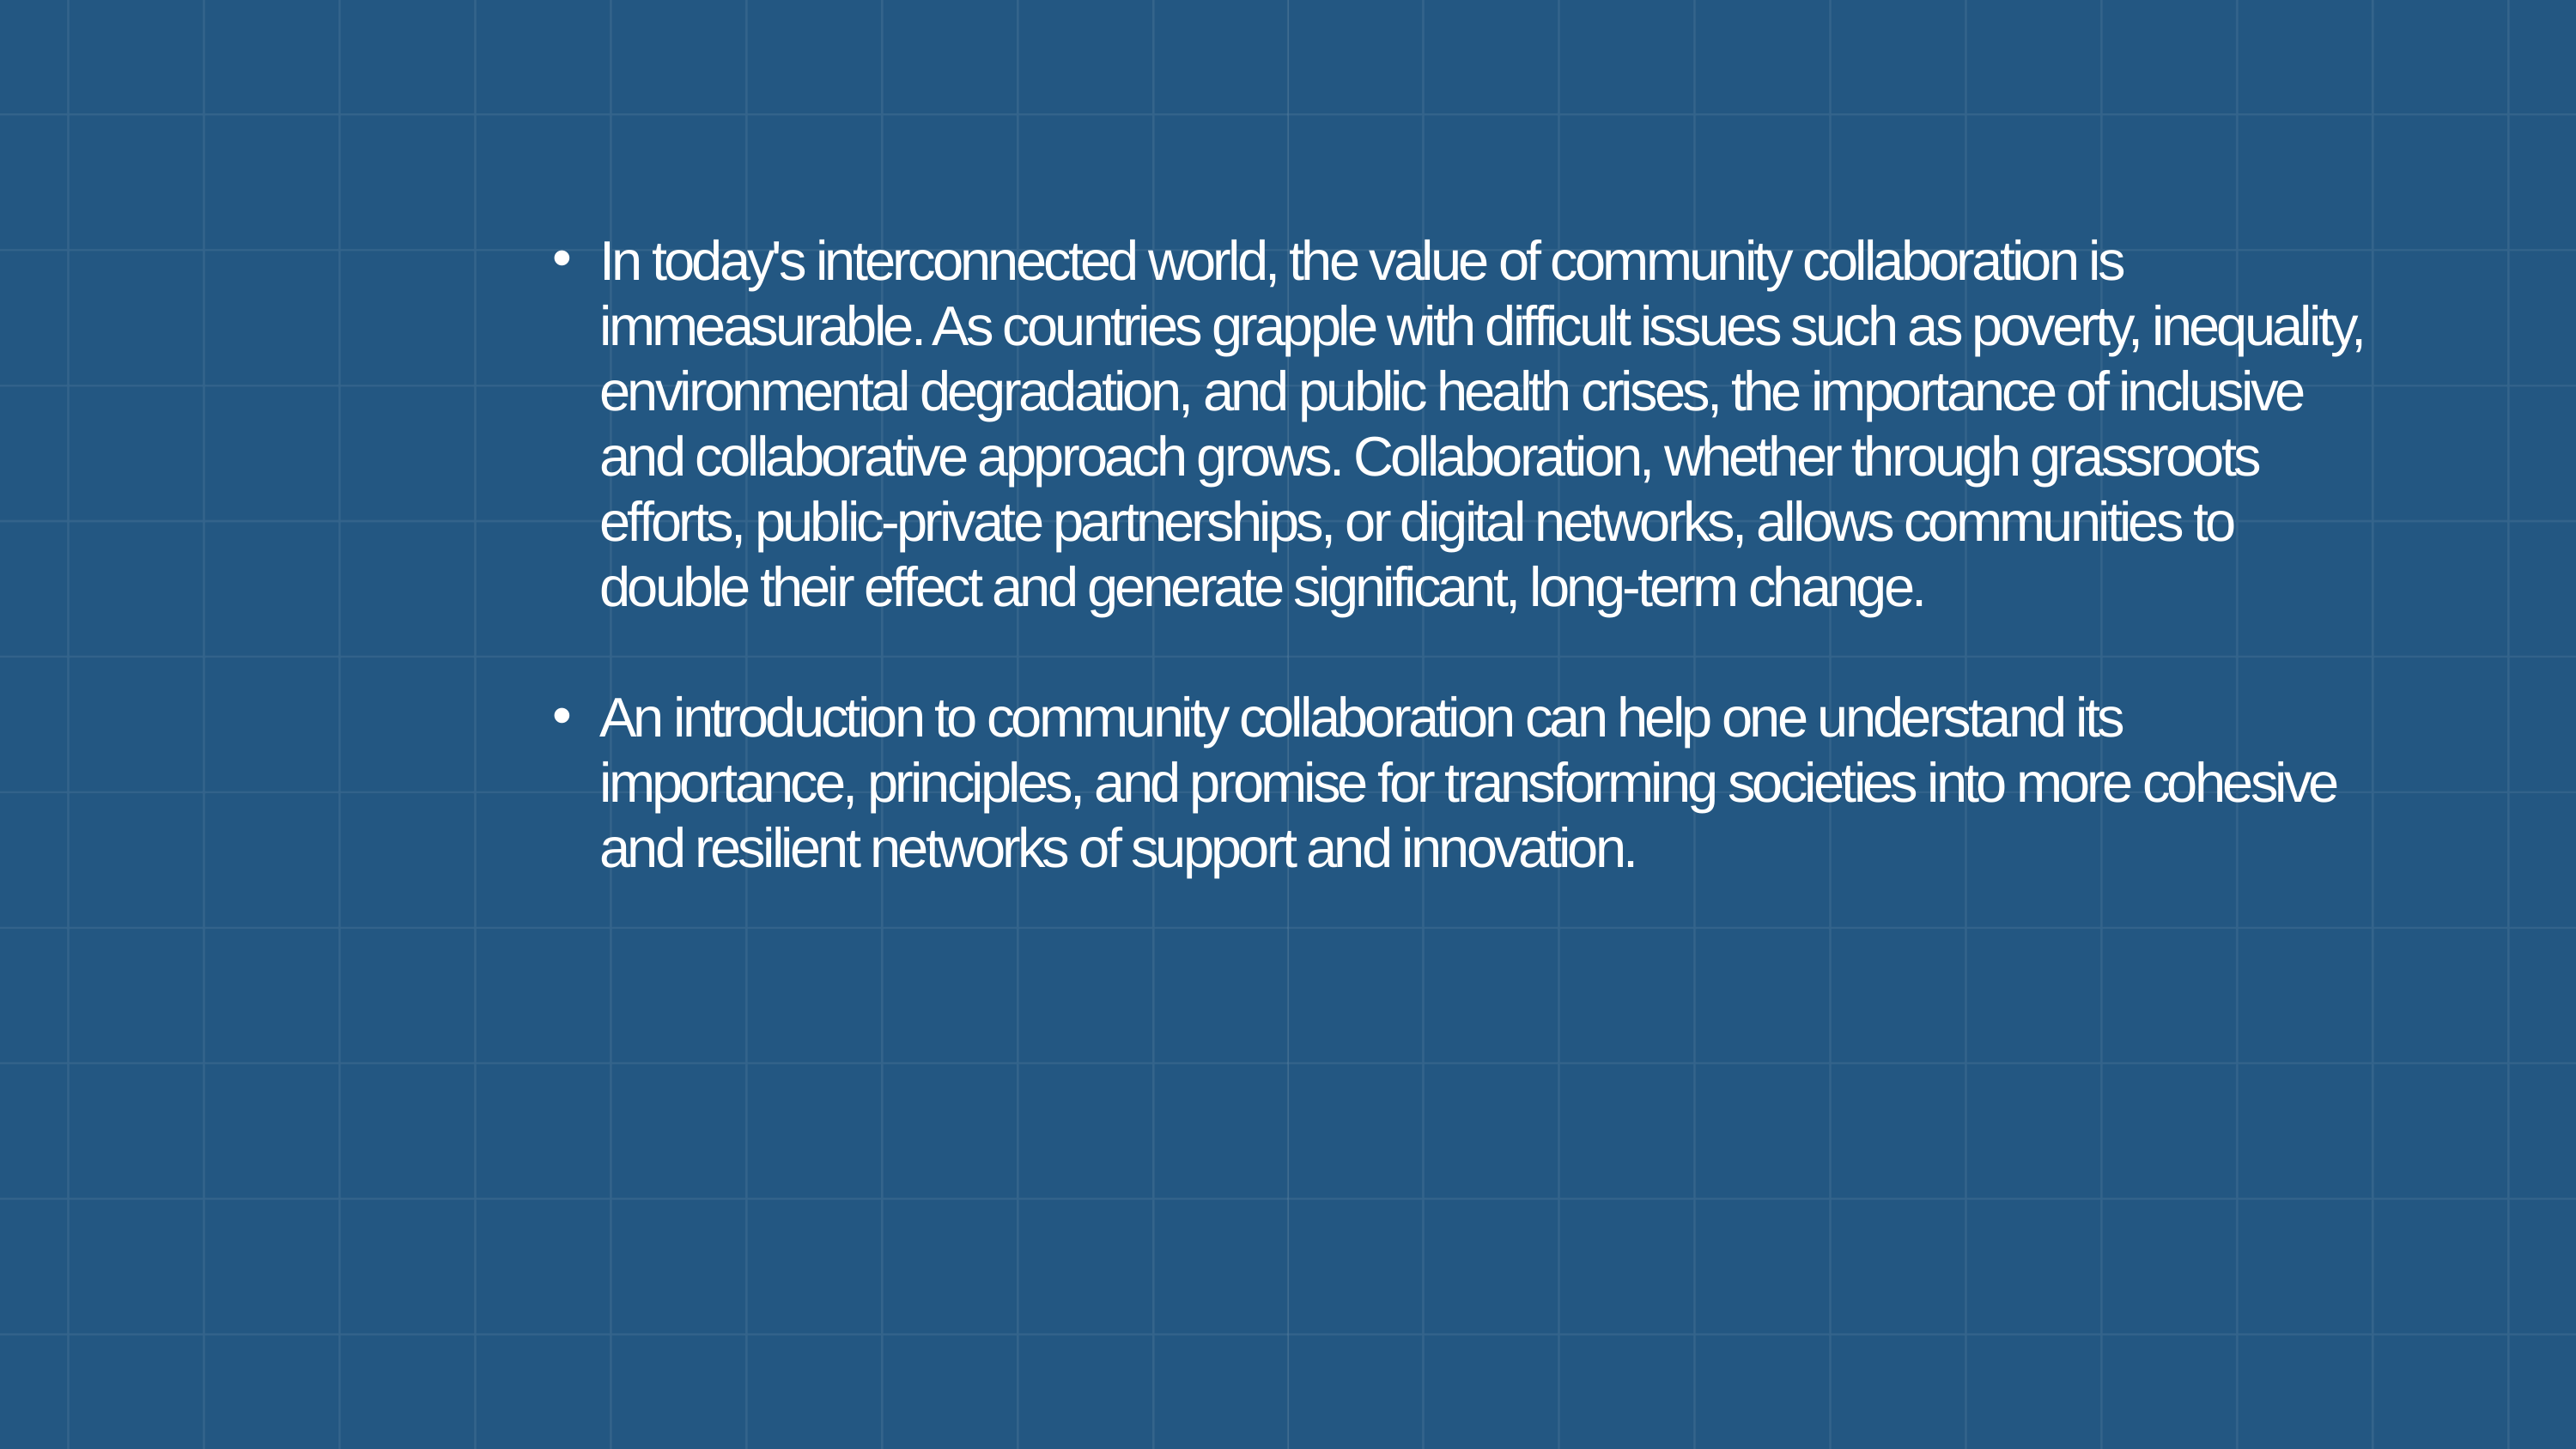

In today's interconnected world, the value of community collaboration is immeasurable. As countries grapple with difficult issues such as poverty, inequality, environmental degradation, and public health crises, the importance of inclusive and collaborative approach grows. Collaboration, whether through grassroots efforts, public-private partnerships, or digital networks, allows communities to double their effect and generate significant, long-term change.

An introduction to community collaboration can help one understand its importance, principles, and promise for transforming societies into more cohesive and resilient networks of support and innovation.